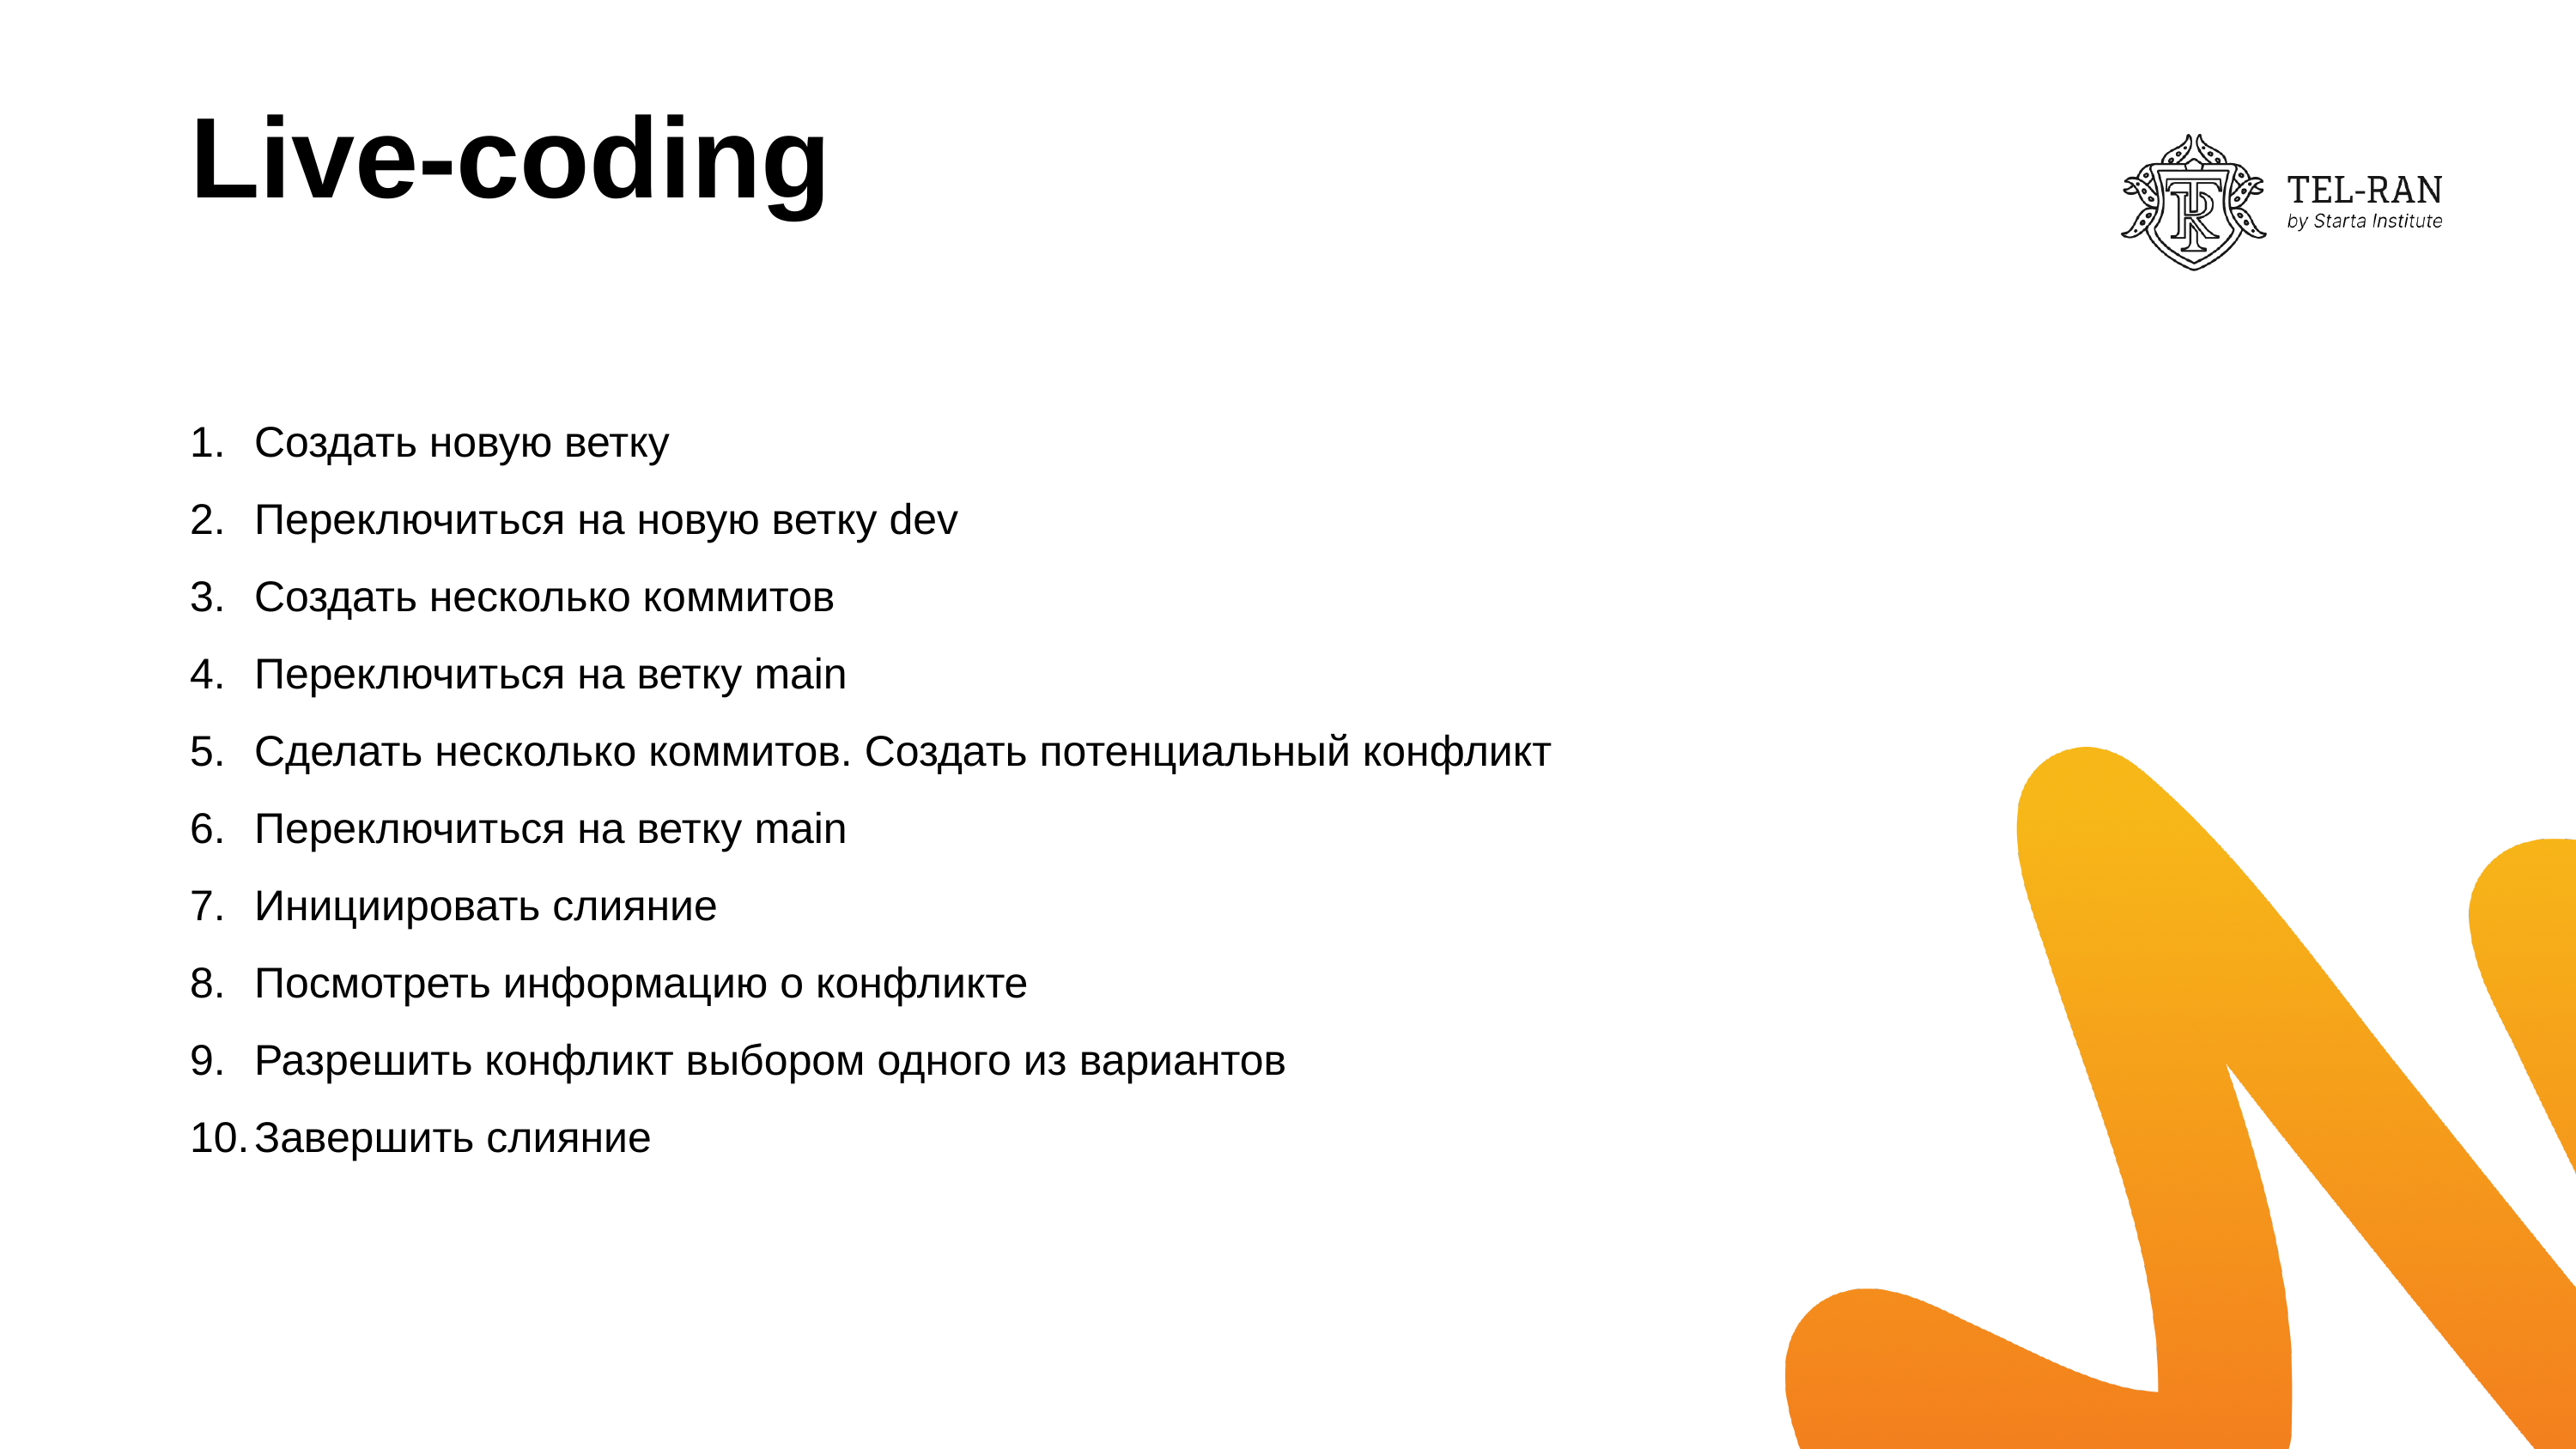

# Live-coding
Создать новую ветку
Переключиться на новую ветку dev
Создать несколько коммитов
Переключиться на ветку main
Сделать несколько коммитов. Создать потенциальный конфликт
Переключиться на ветку main
Инициировать слияние
Посмотреть информацию о конфликте
Разрешить конфликт выбором одного из вариантов
Завершить слияние